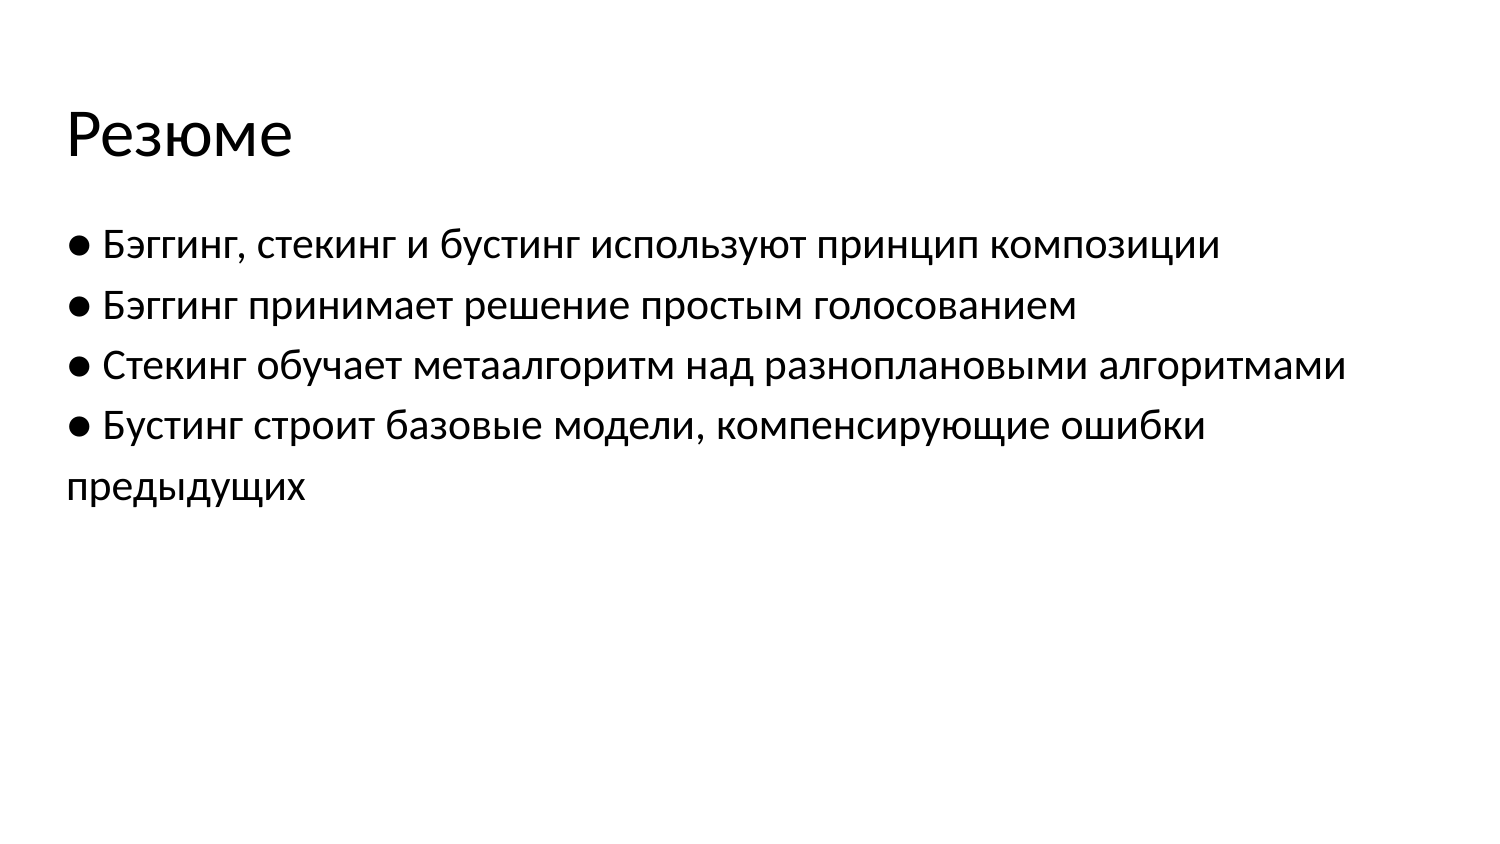

# Резюме
● Бэггинг, стекинг и бустинг используют принцип композиции
● Бэггинг принимает решение простым голосованием
● Стекинг обучает метаалгоритм над разноплановыми алгоритмами
● Бустинг строит базовые модели, компенсирующие ошибки предыдущих